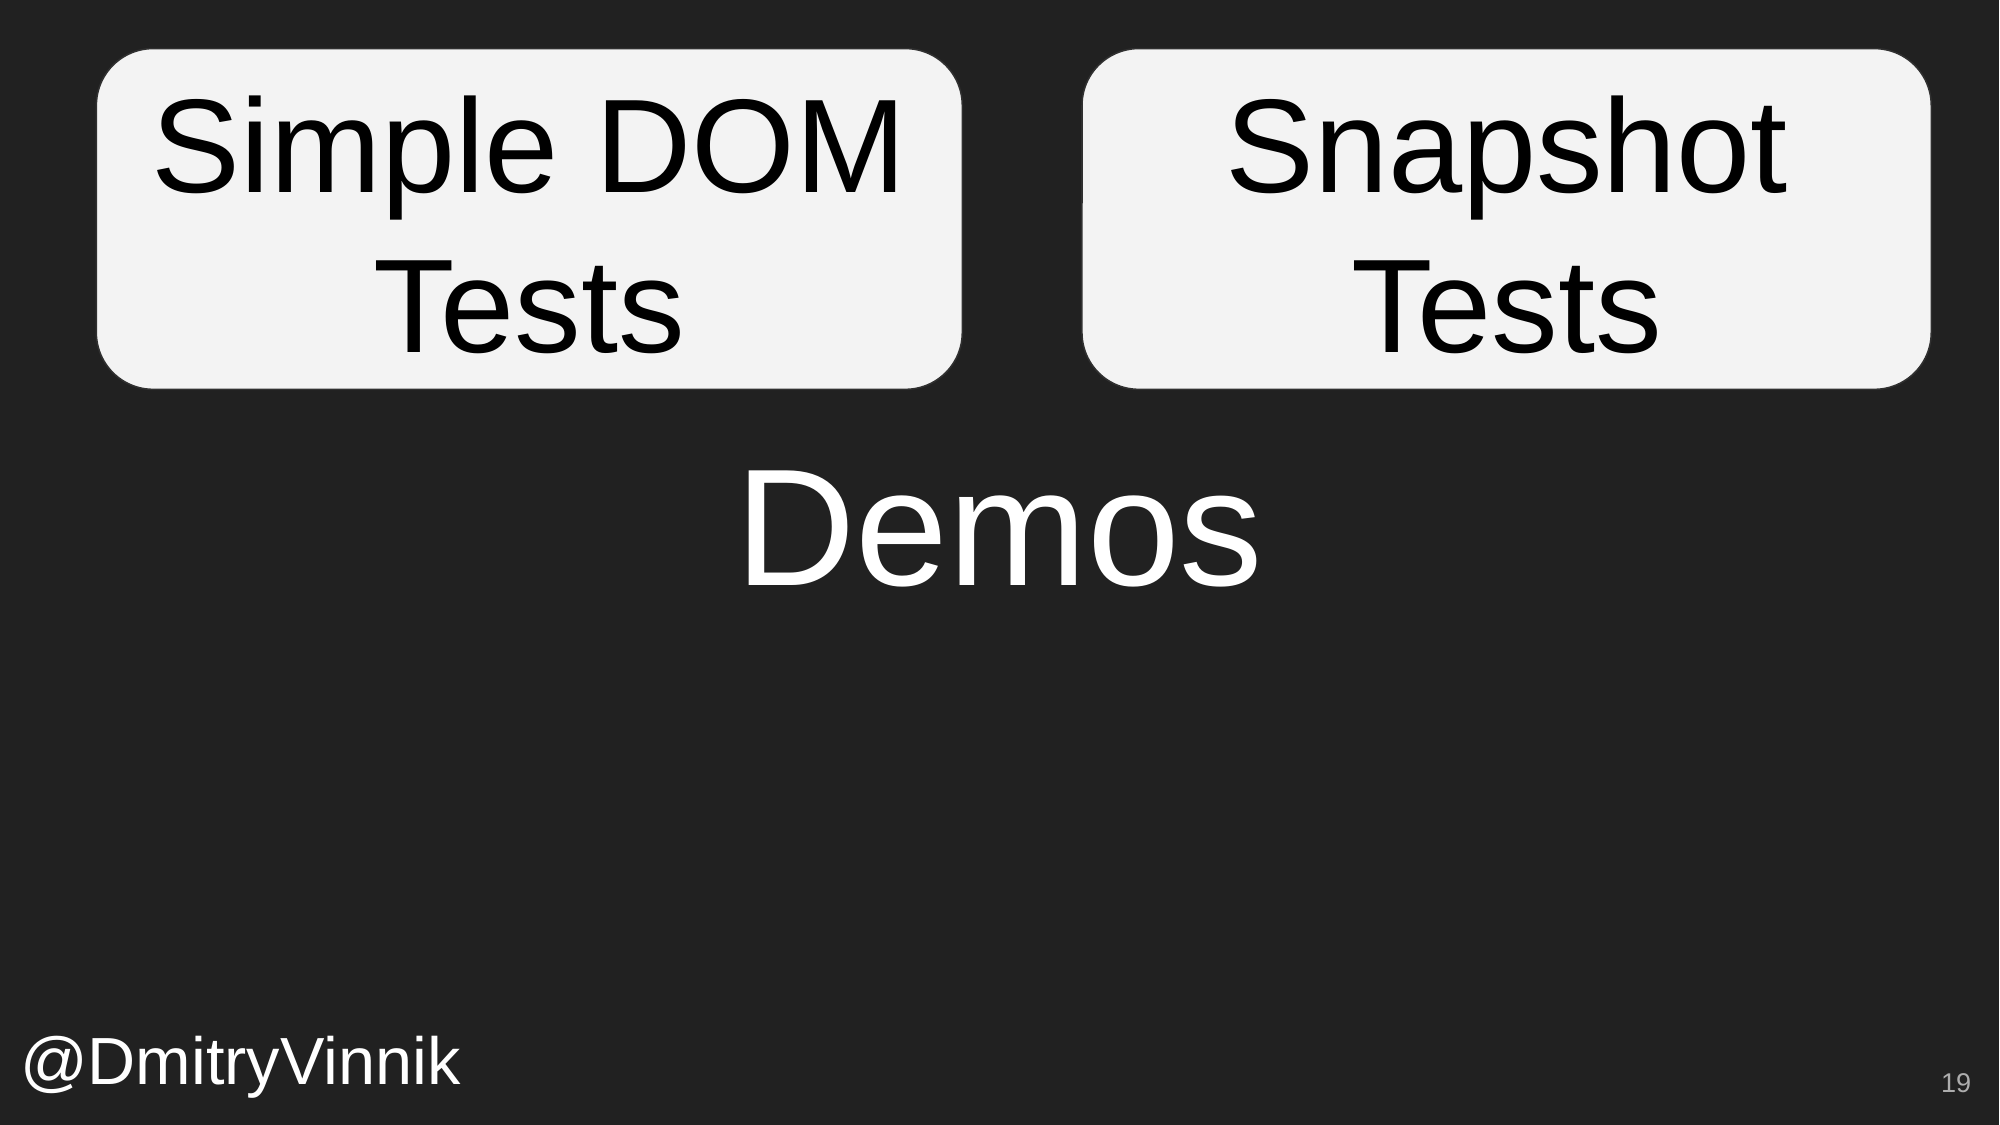

Simple DOM Tests
Snapshot Tests
# Demos
@DmitryVinnik
19